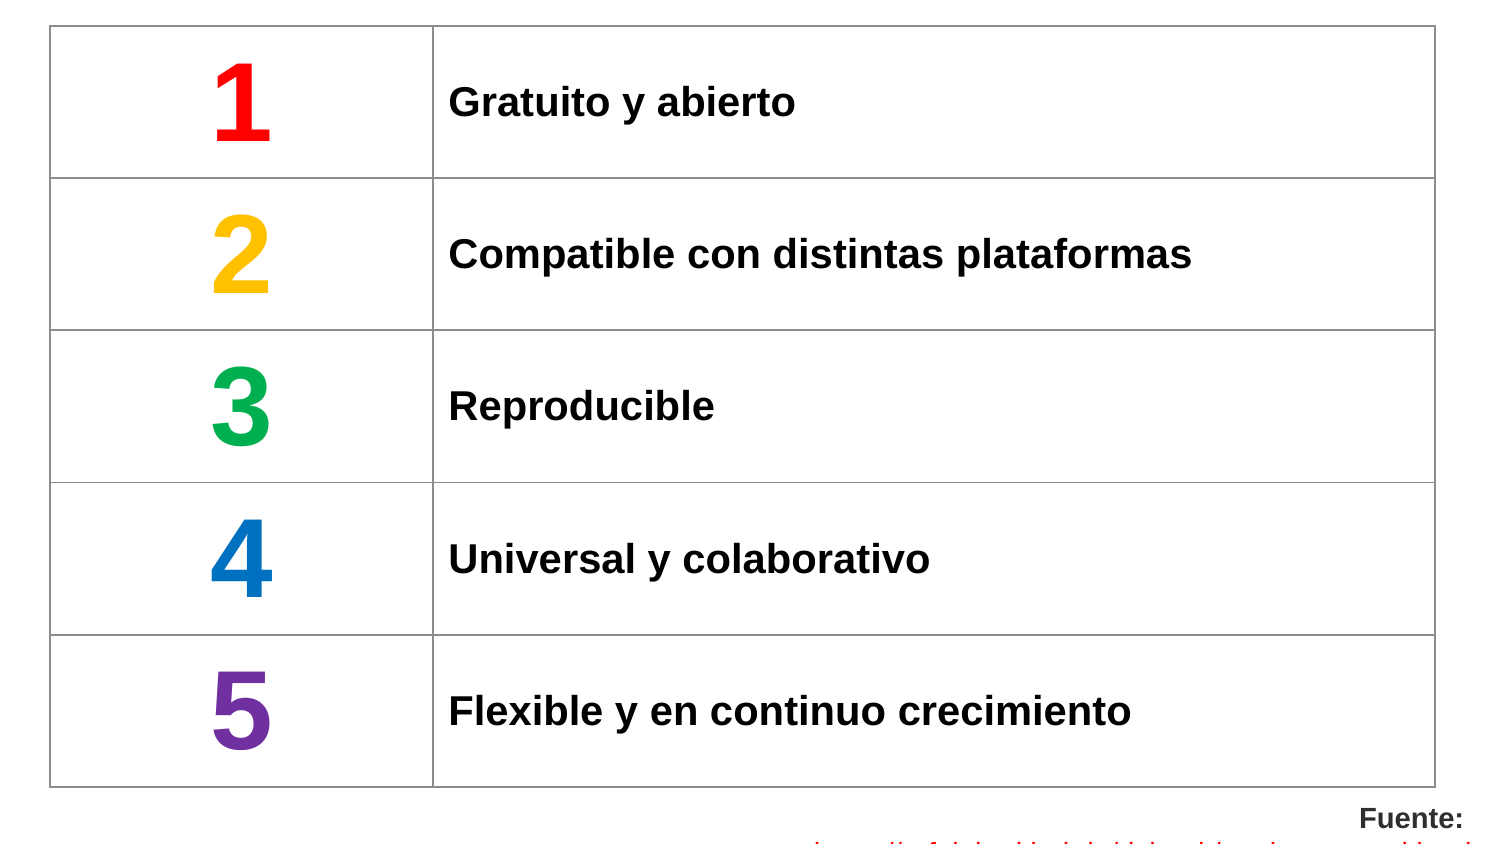

| 1 | Gratuito y abierto |
| --- | --- |
| 2 | Compatible con distintas plataformas |
| 3 | Reproducible |
| 4 | Universal y colaborativo |
| 5 | Flexible y en continuo crecimiento |
Fuente: https://rafalab.github.io/dsbook/getting-started.html